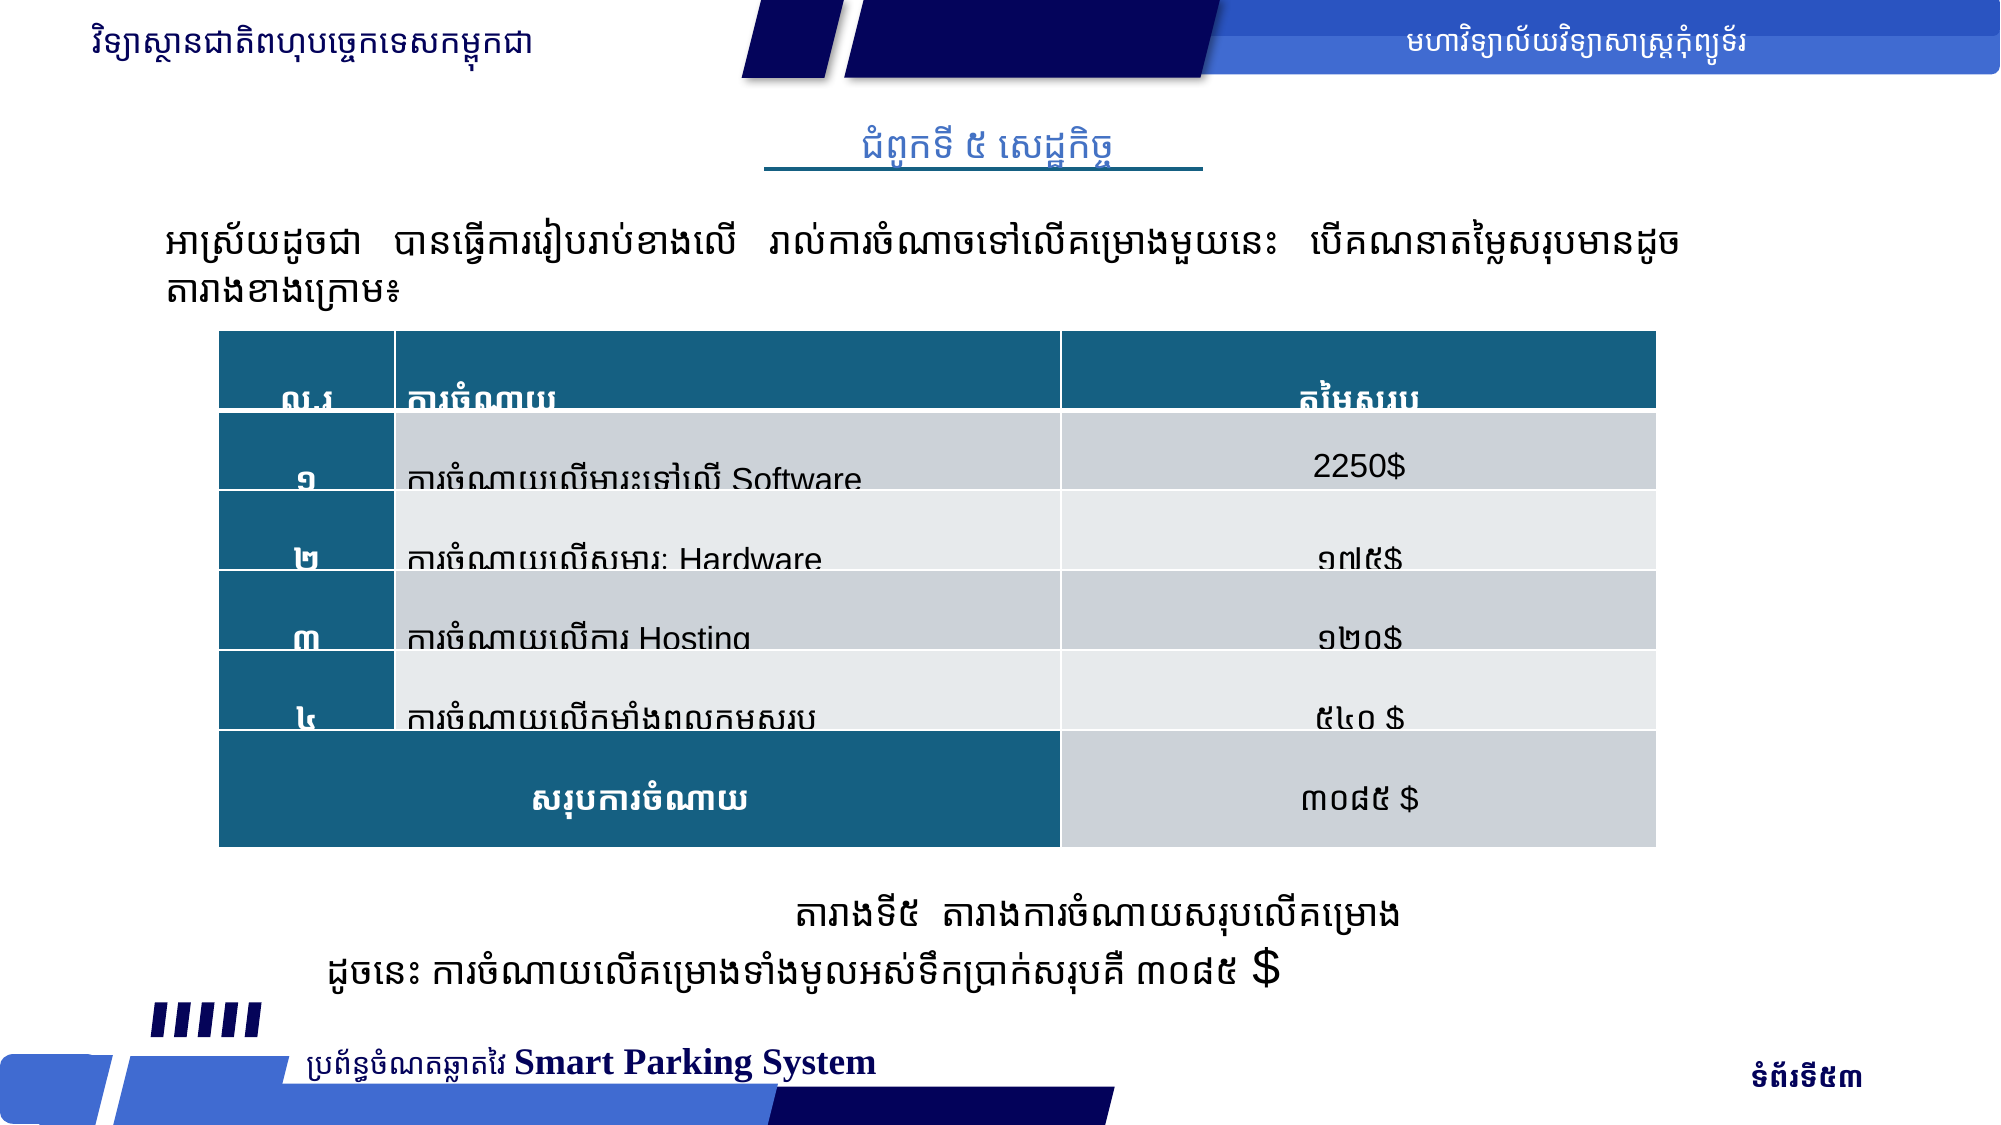

វិទ្យាស្ថានជាតិពហុបច្ចេកទេសកម្ពុកជា
មហាវិទ្យាល័យវិទ្យាសាស្រ្ដកុំព្យូទ័រ

ជំពូកទី ៥ សេដ្ឋកិច្ច
អាស្រ័យដូចជា បានធ្វើការរៀបរាប់ខាងលើ រាល់ការចំណាចទៅលើគម្រោងមួយនេះ បើគណនាតម្លៃសរុបមានដូចតារាងខាងក្រោម៖
| ល.រ | ការចំណាយ | តម្លៃសរុប |
| --- | --- | --- |
| ១ | ការចំណាយលើម្ភារះទៅលើ Software | 2250$ |
| ២ | ការចំណាយលើសម្ភារៈ Hardware | ១៧៥$ |
| ៣ | ការចំណាយលើការ Hosting | ១២០$ |
| ៤ | ការចំណាយលើកម្លាំងពលកម្មសរុប | ៥៤០ $ |
| សរុបការចំណាយ |  | ៣០៨៥ $ |
តារាងទី៥  តារាងការចំណាយសរុបលើគម្រោង
ដូចនេះ ការចំណាយលើគម្រោងទាំងមូលអស់ទឹកប្រាក់សរុបគឺ ៣០៨៥ $

ប្រព័ន្ធចំណតឆ្លាតវៃ Smart Parking System
 ទំព័រទី៥៣